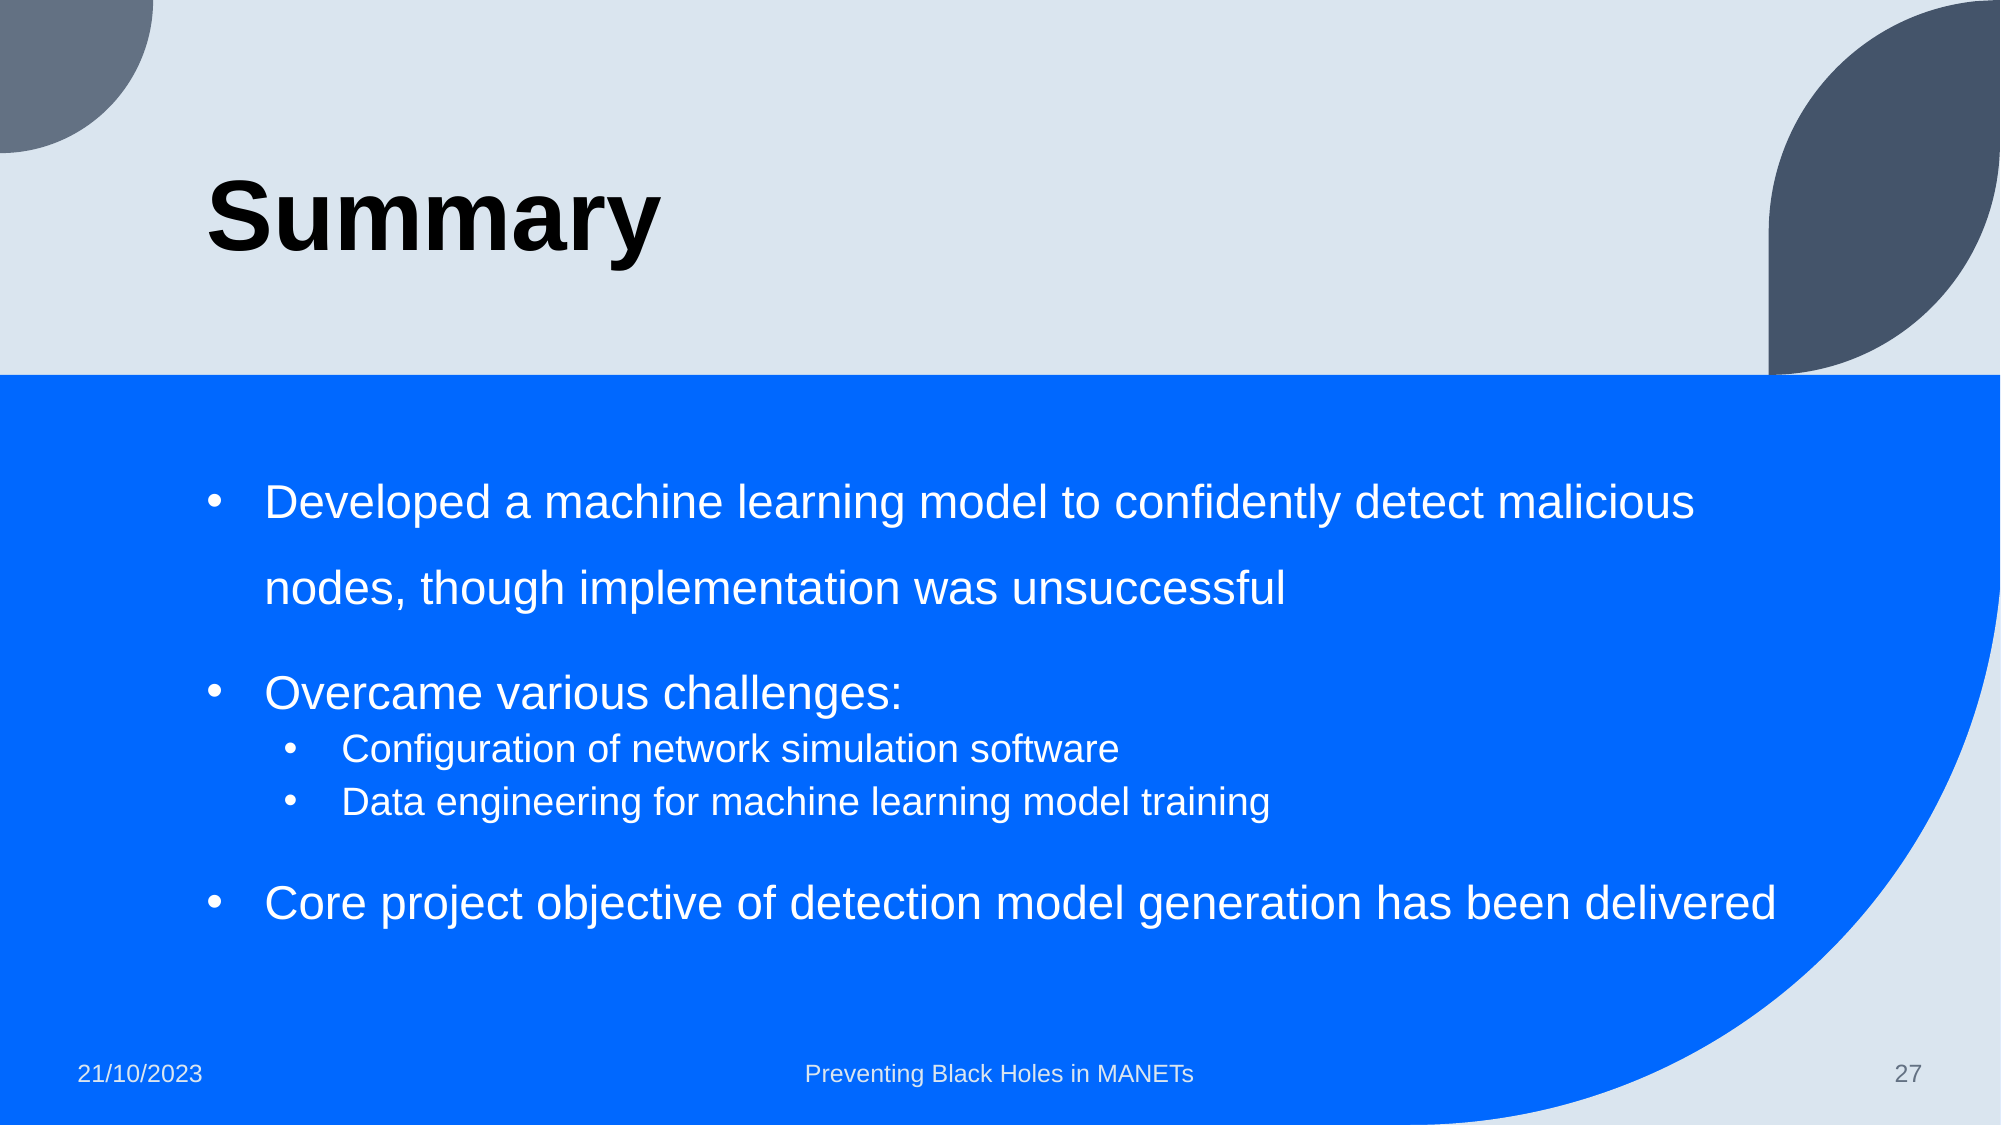

# Summary
Developed a machine learning model to confidently detect malicious nodes, though implementation was unsuccessful
Overcame various challenges:
Configuration of network simulation software
Data engineering for machine learning model training
Core project objective of detection model generation has been delivered
21/10/2023
Preventing Black Holes in MANETs
27